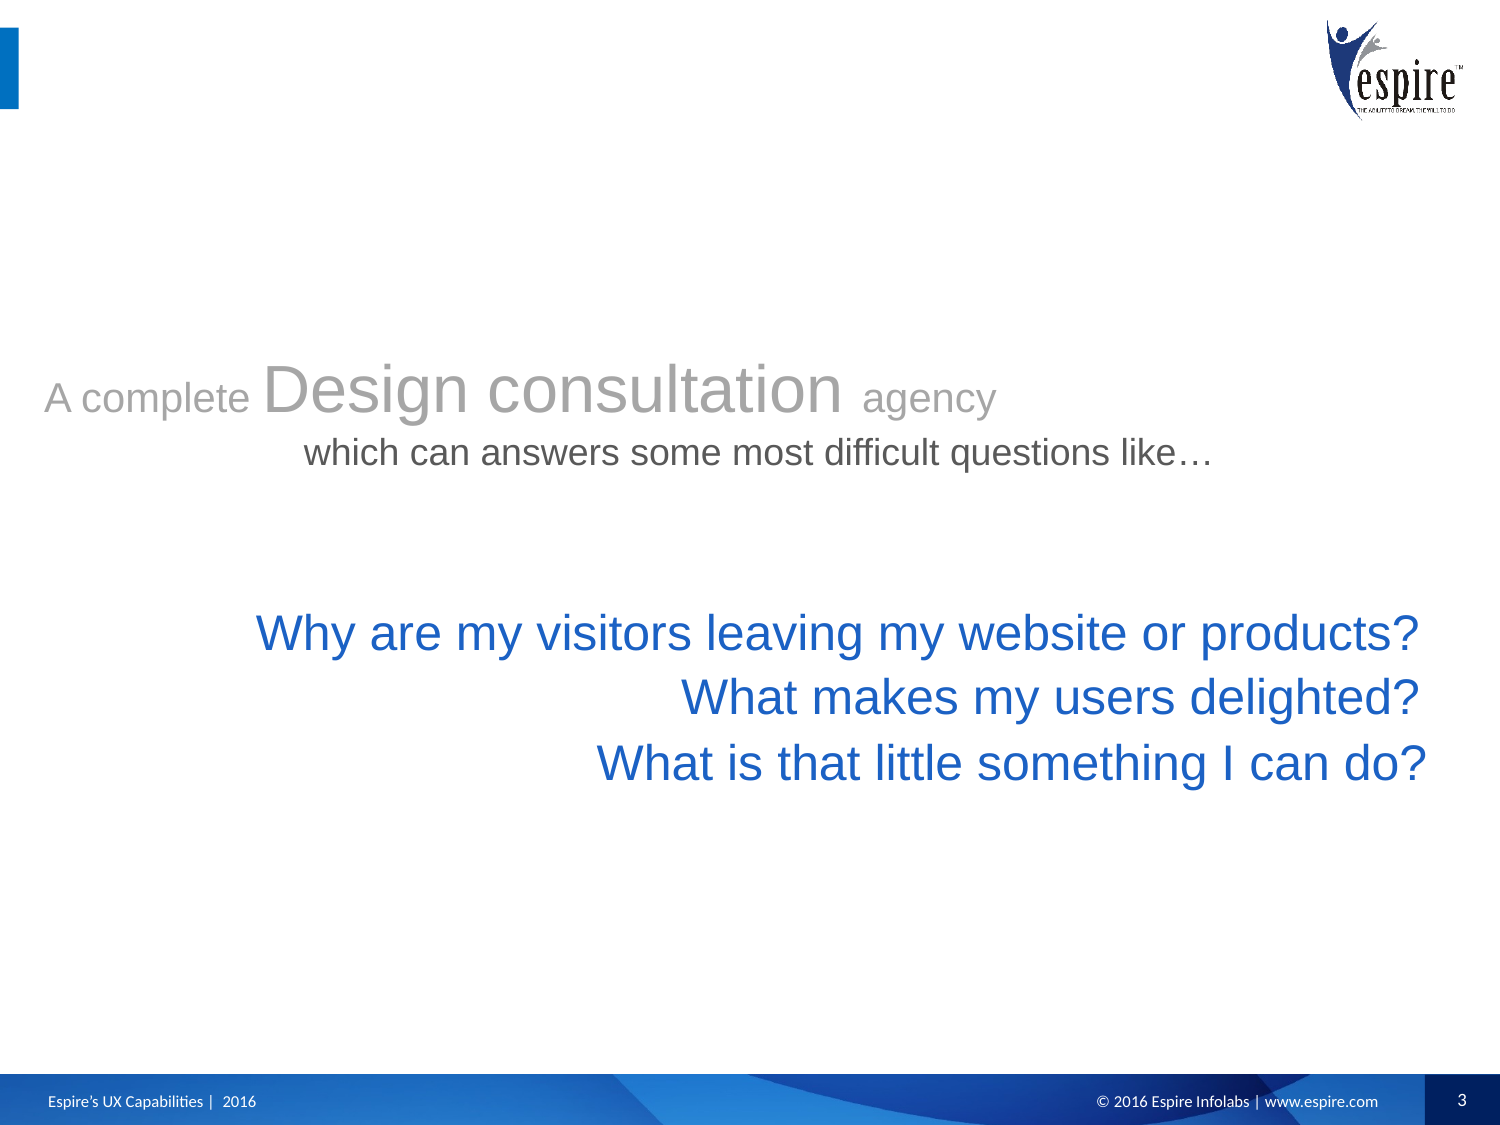

A complete Design consultation agency
which can answers some most difficult questions like…
Why are my visitors leaving my website or products?
What makes my users delighted?
What is that little something I can do?
Espire’s UX Capabilities |  2016
3